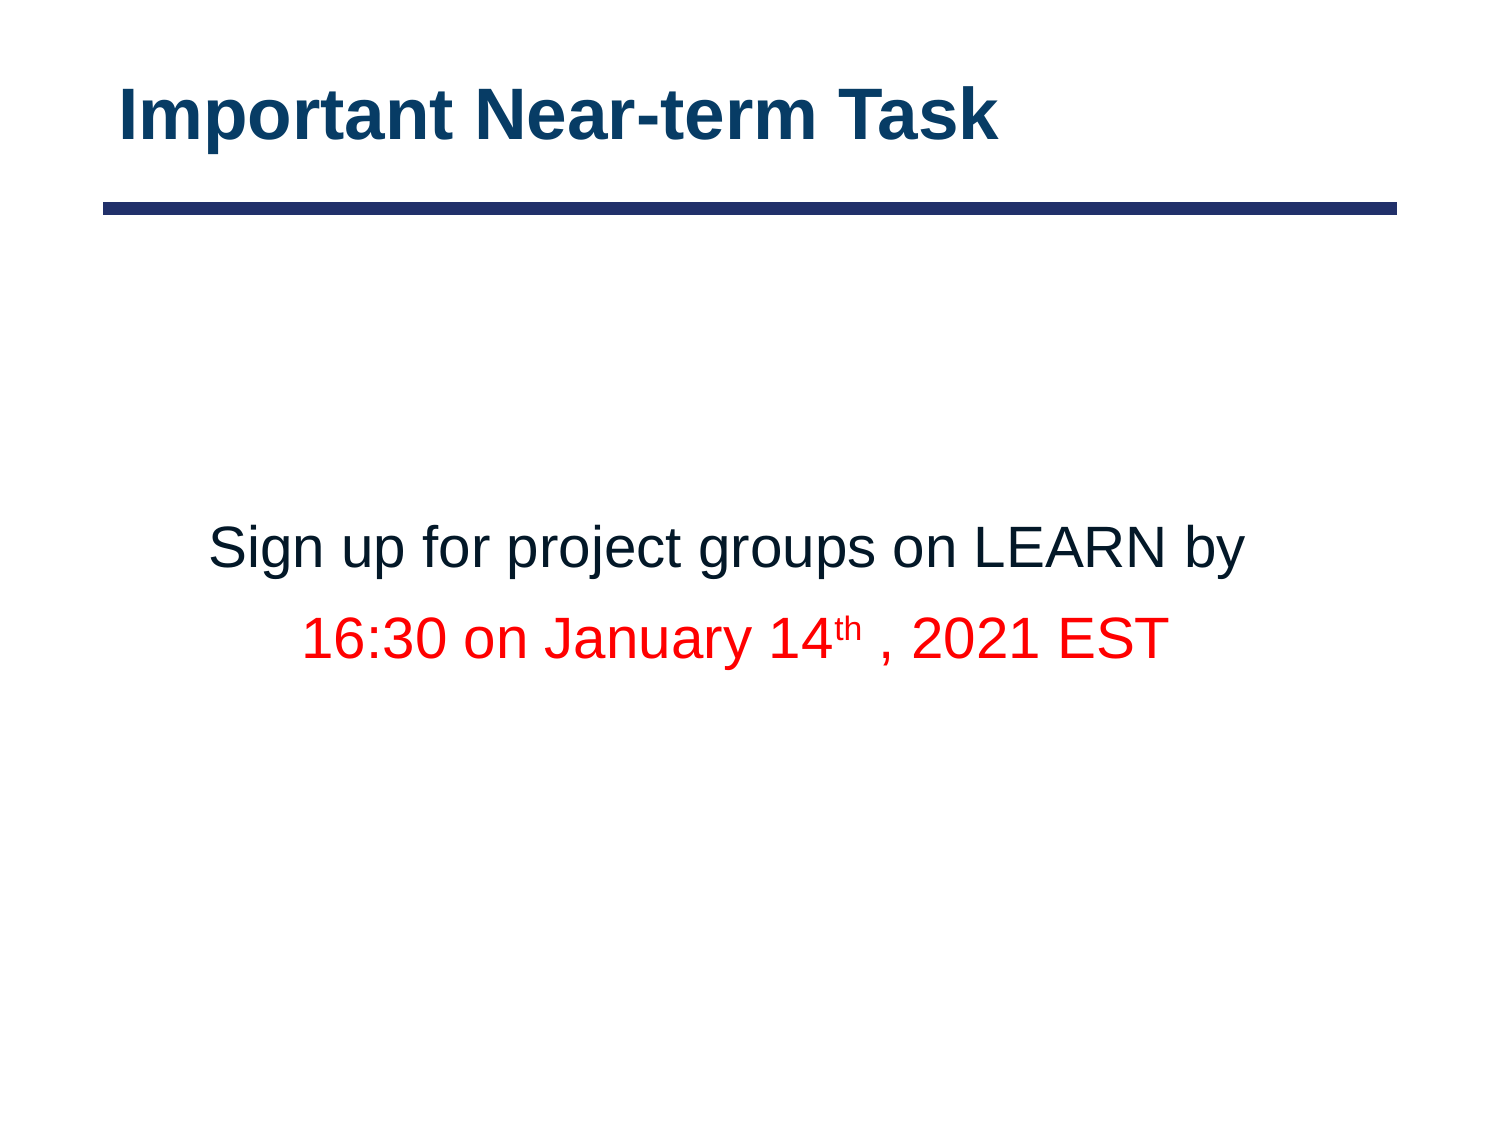

# Important Near-term Task
Sign up for project groups on LEARN by
16:30 on January 14th , 2021 EST